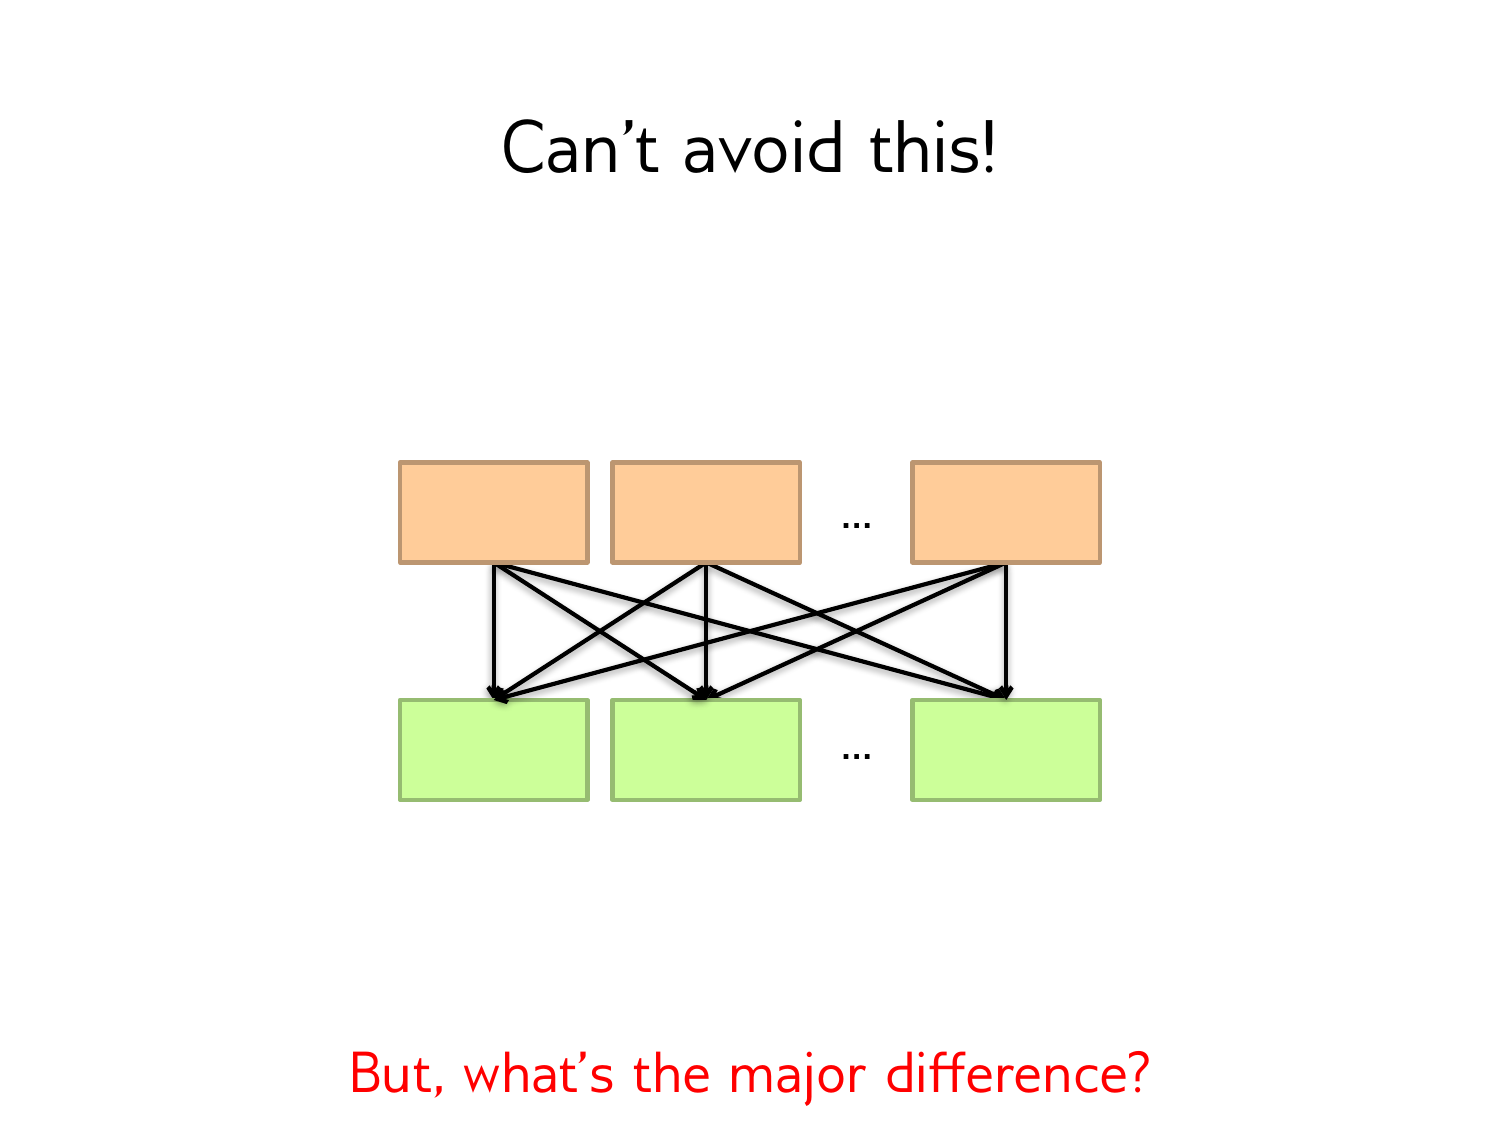

Can’t avoid this!

…

…
But, what’s the major difference?